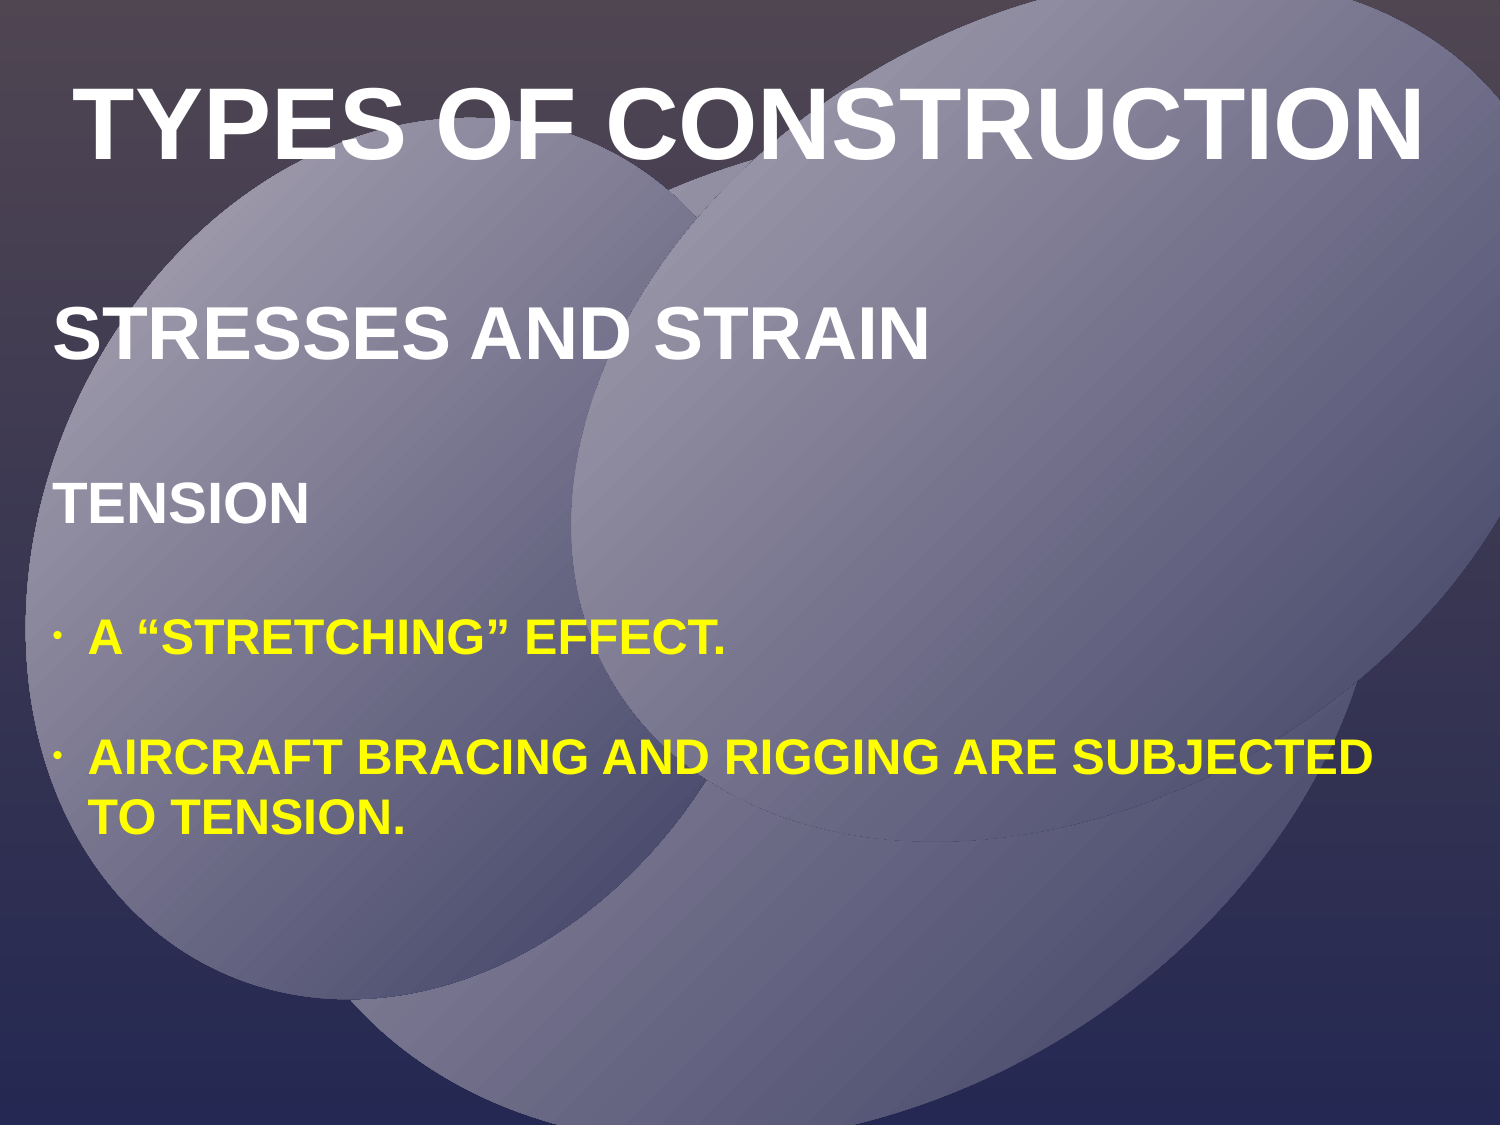

TYPES OF CONSTRUCTION
STRESSES AND STRAIN

TENSION

A “STRETCHING” EFFECT.

AIRCRAFT BRACING AND RIGGING ARE SUBJECTED TO TENSION.